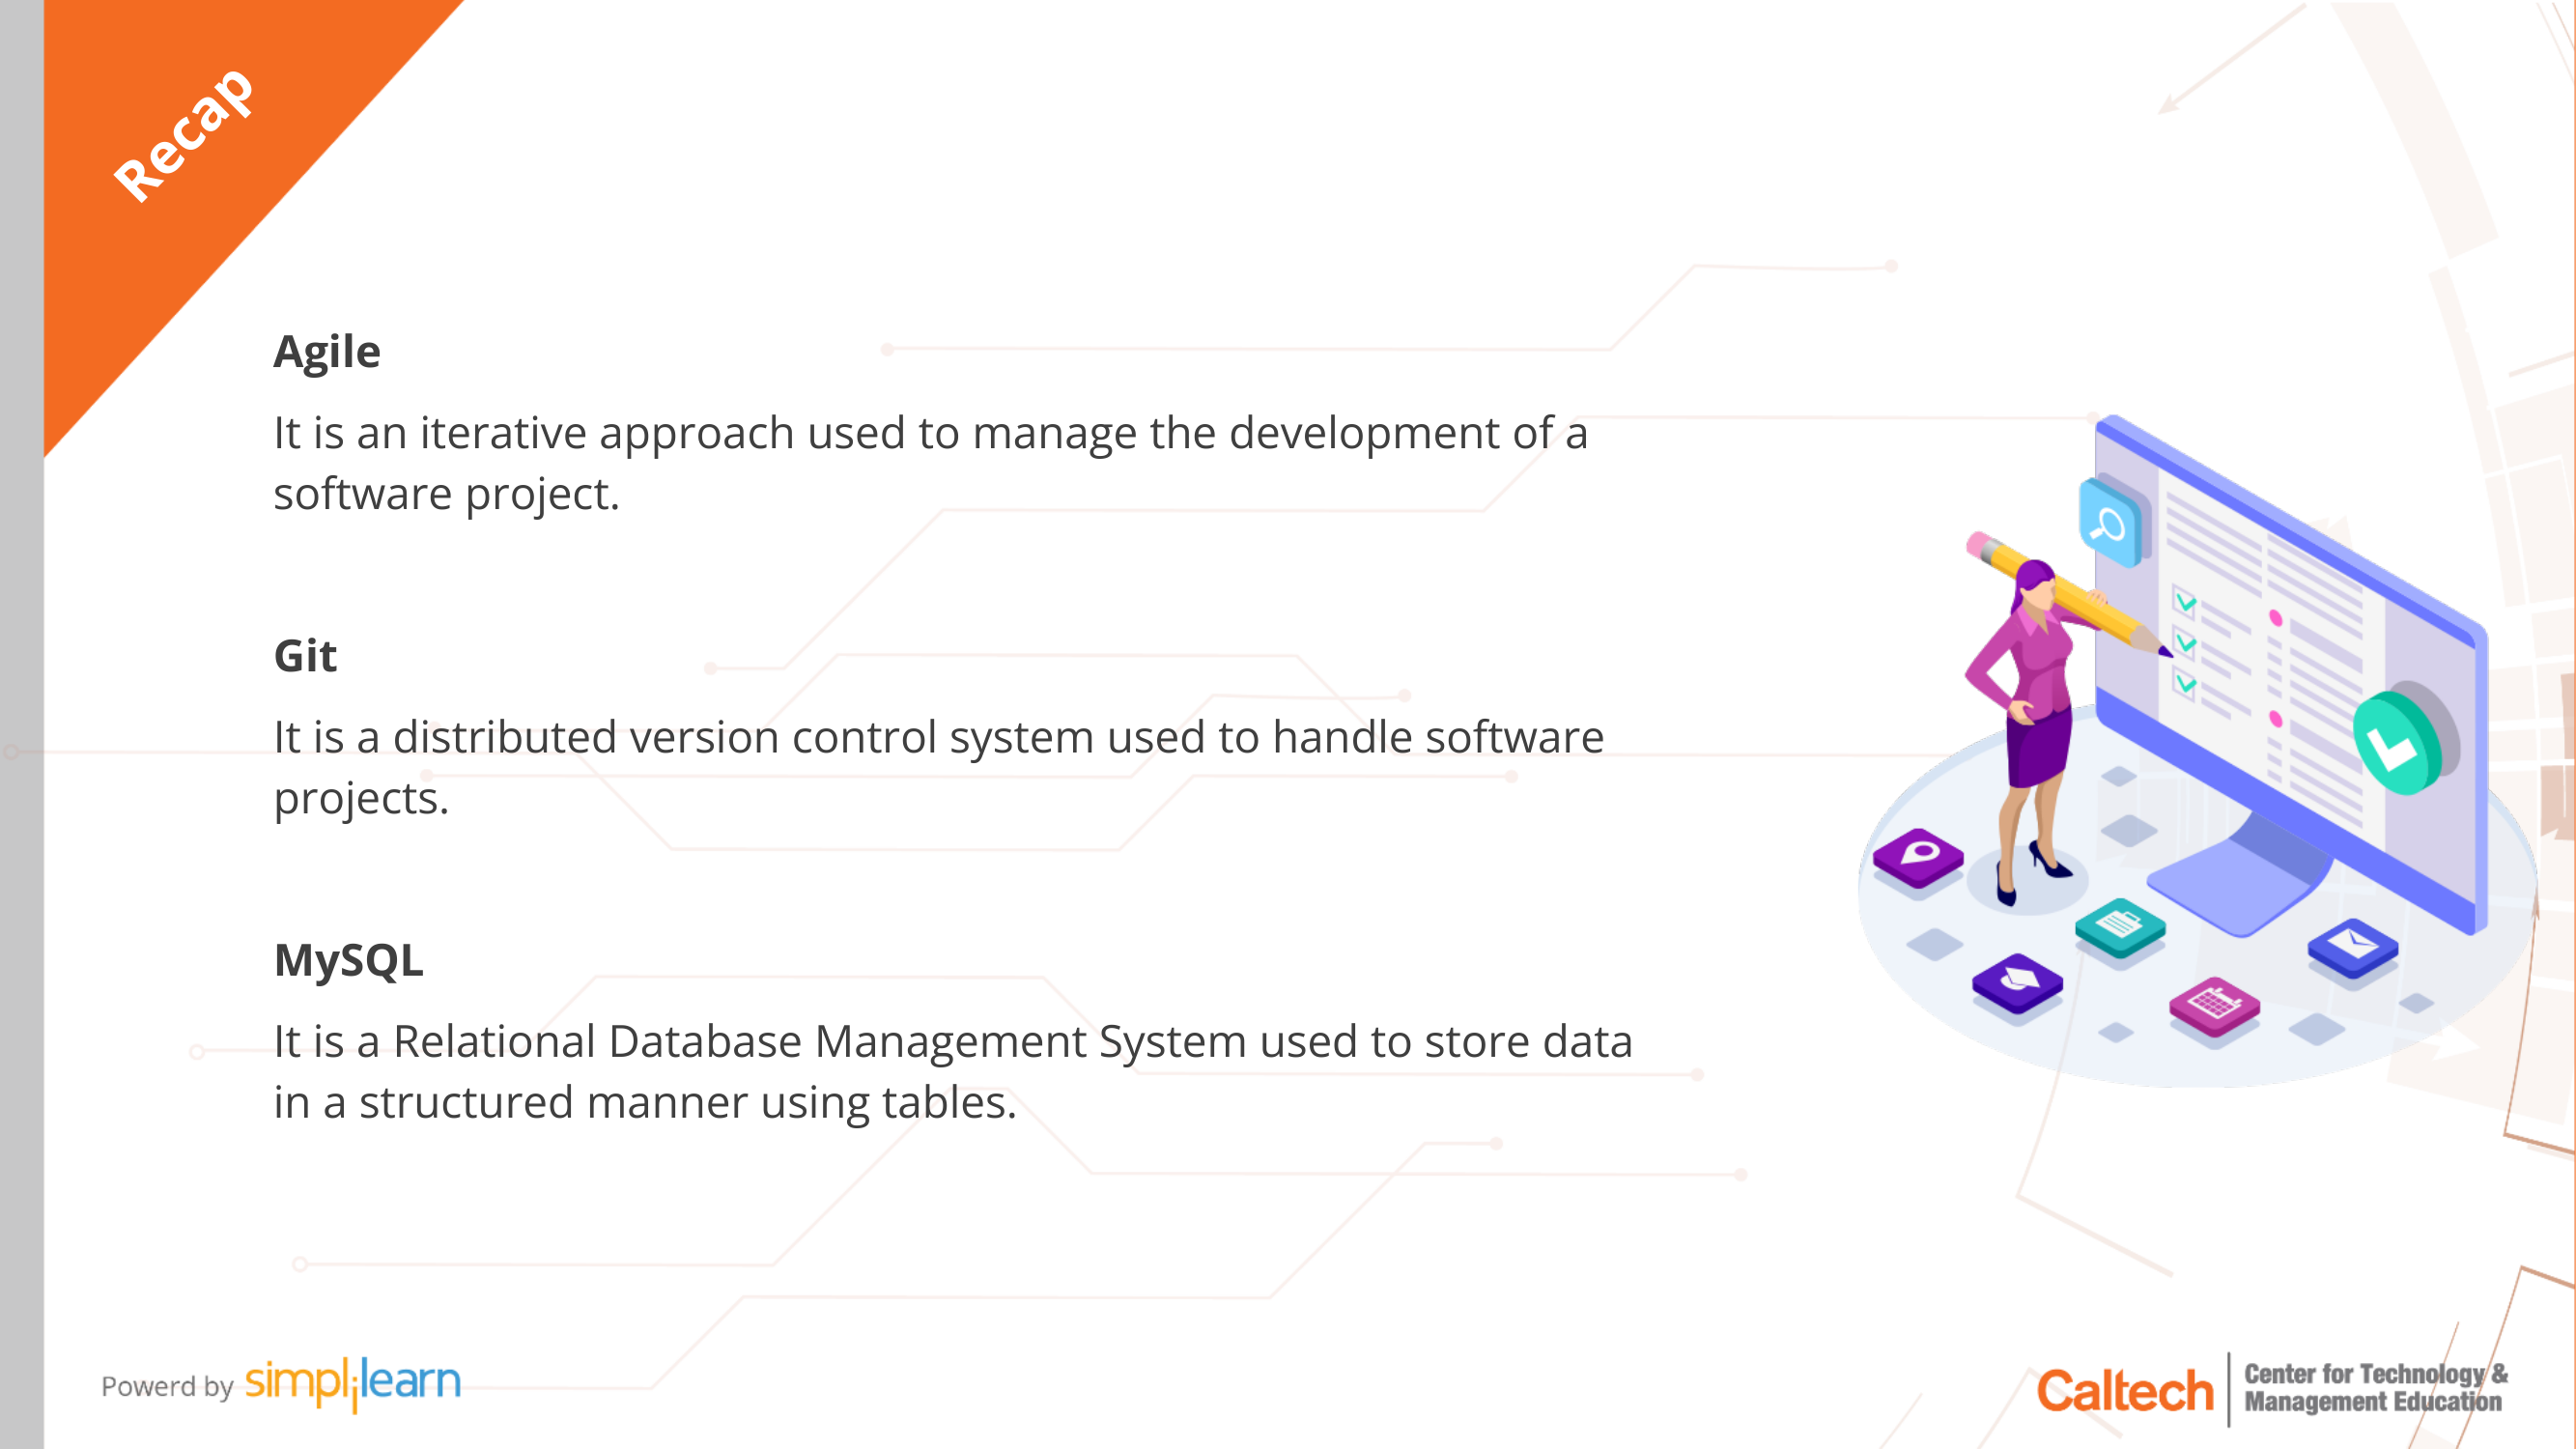

Agile
It is an iterative approach used to manage the development of a software project.

Git
It is a distributed version control system used to handle software projects.

MySQL
It is a Relational Database Management System used to store data in a structured manner using tables.